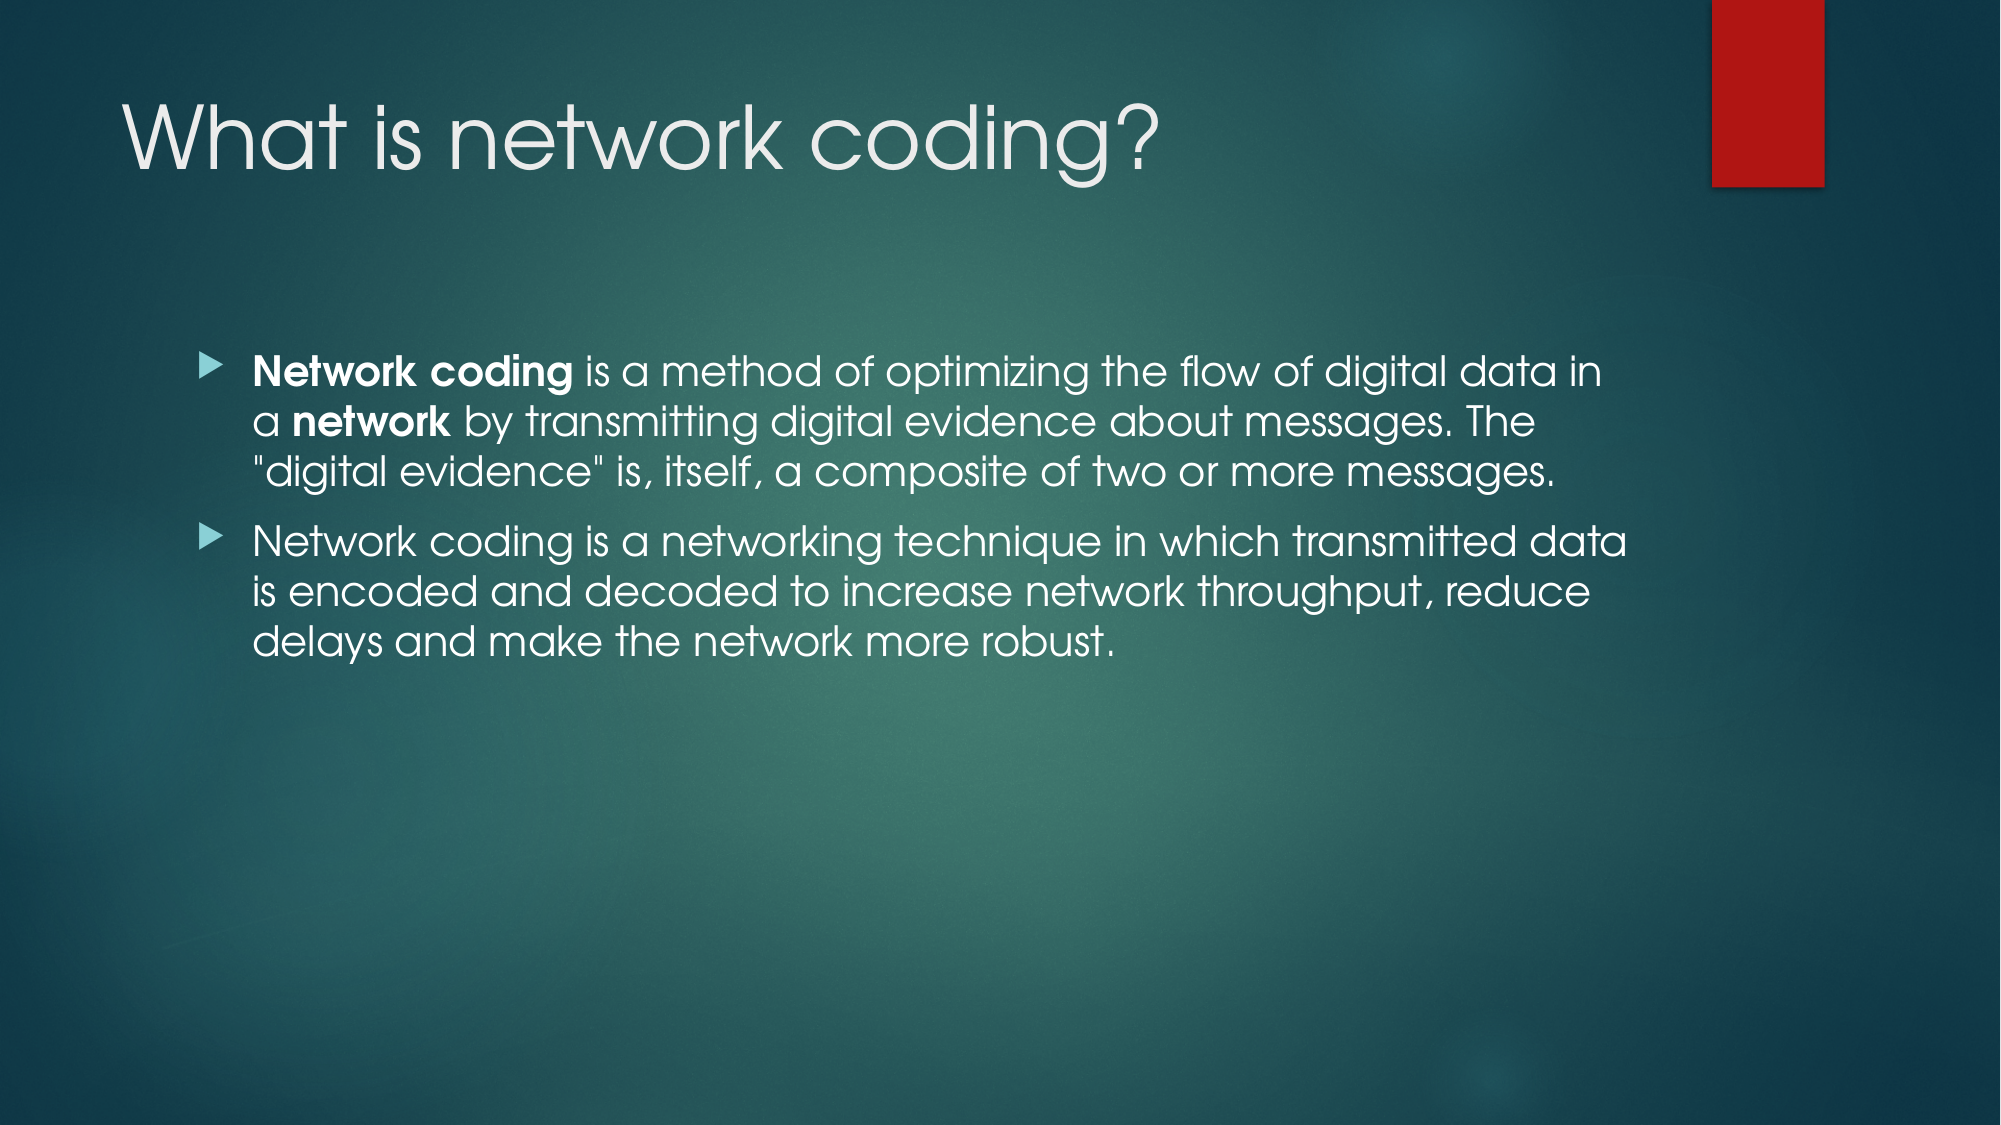

# What is network coding?
Network coding is a method of optimizing the flow of digital data in a network by transmitting digital evidence about messages. The "digital evidence" is, itself, a composite of two or more messages.
Network coding is a networking technique in which transmitted data is encoded and decoded to increase network throughput, reduce delays and make the network more robust.